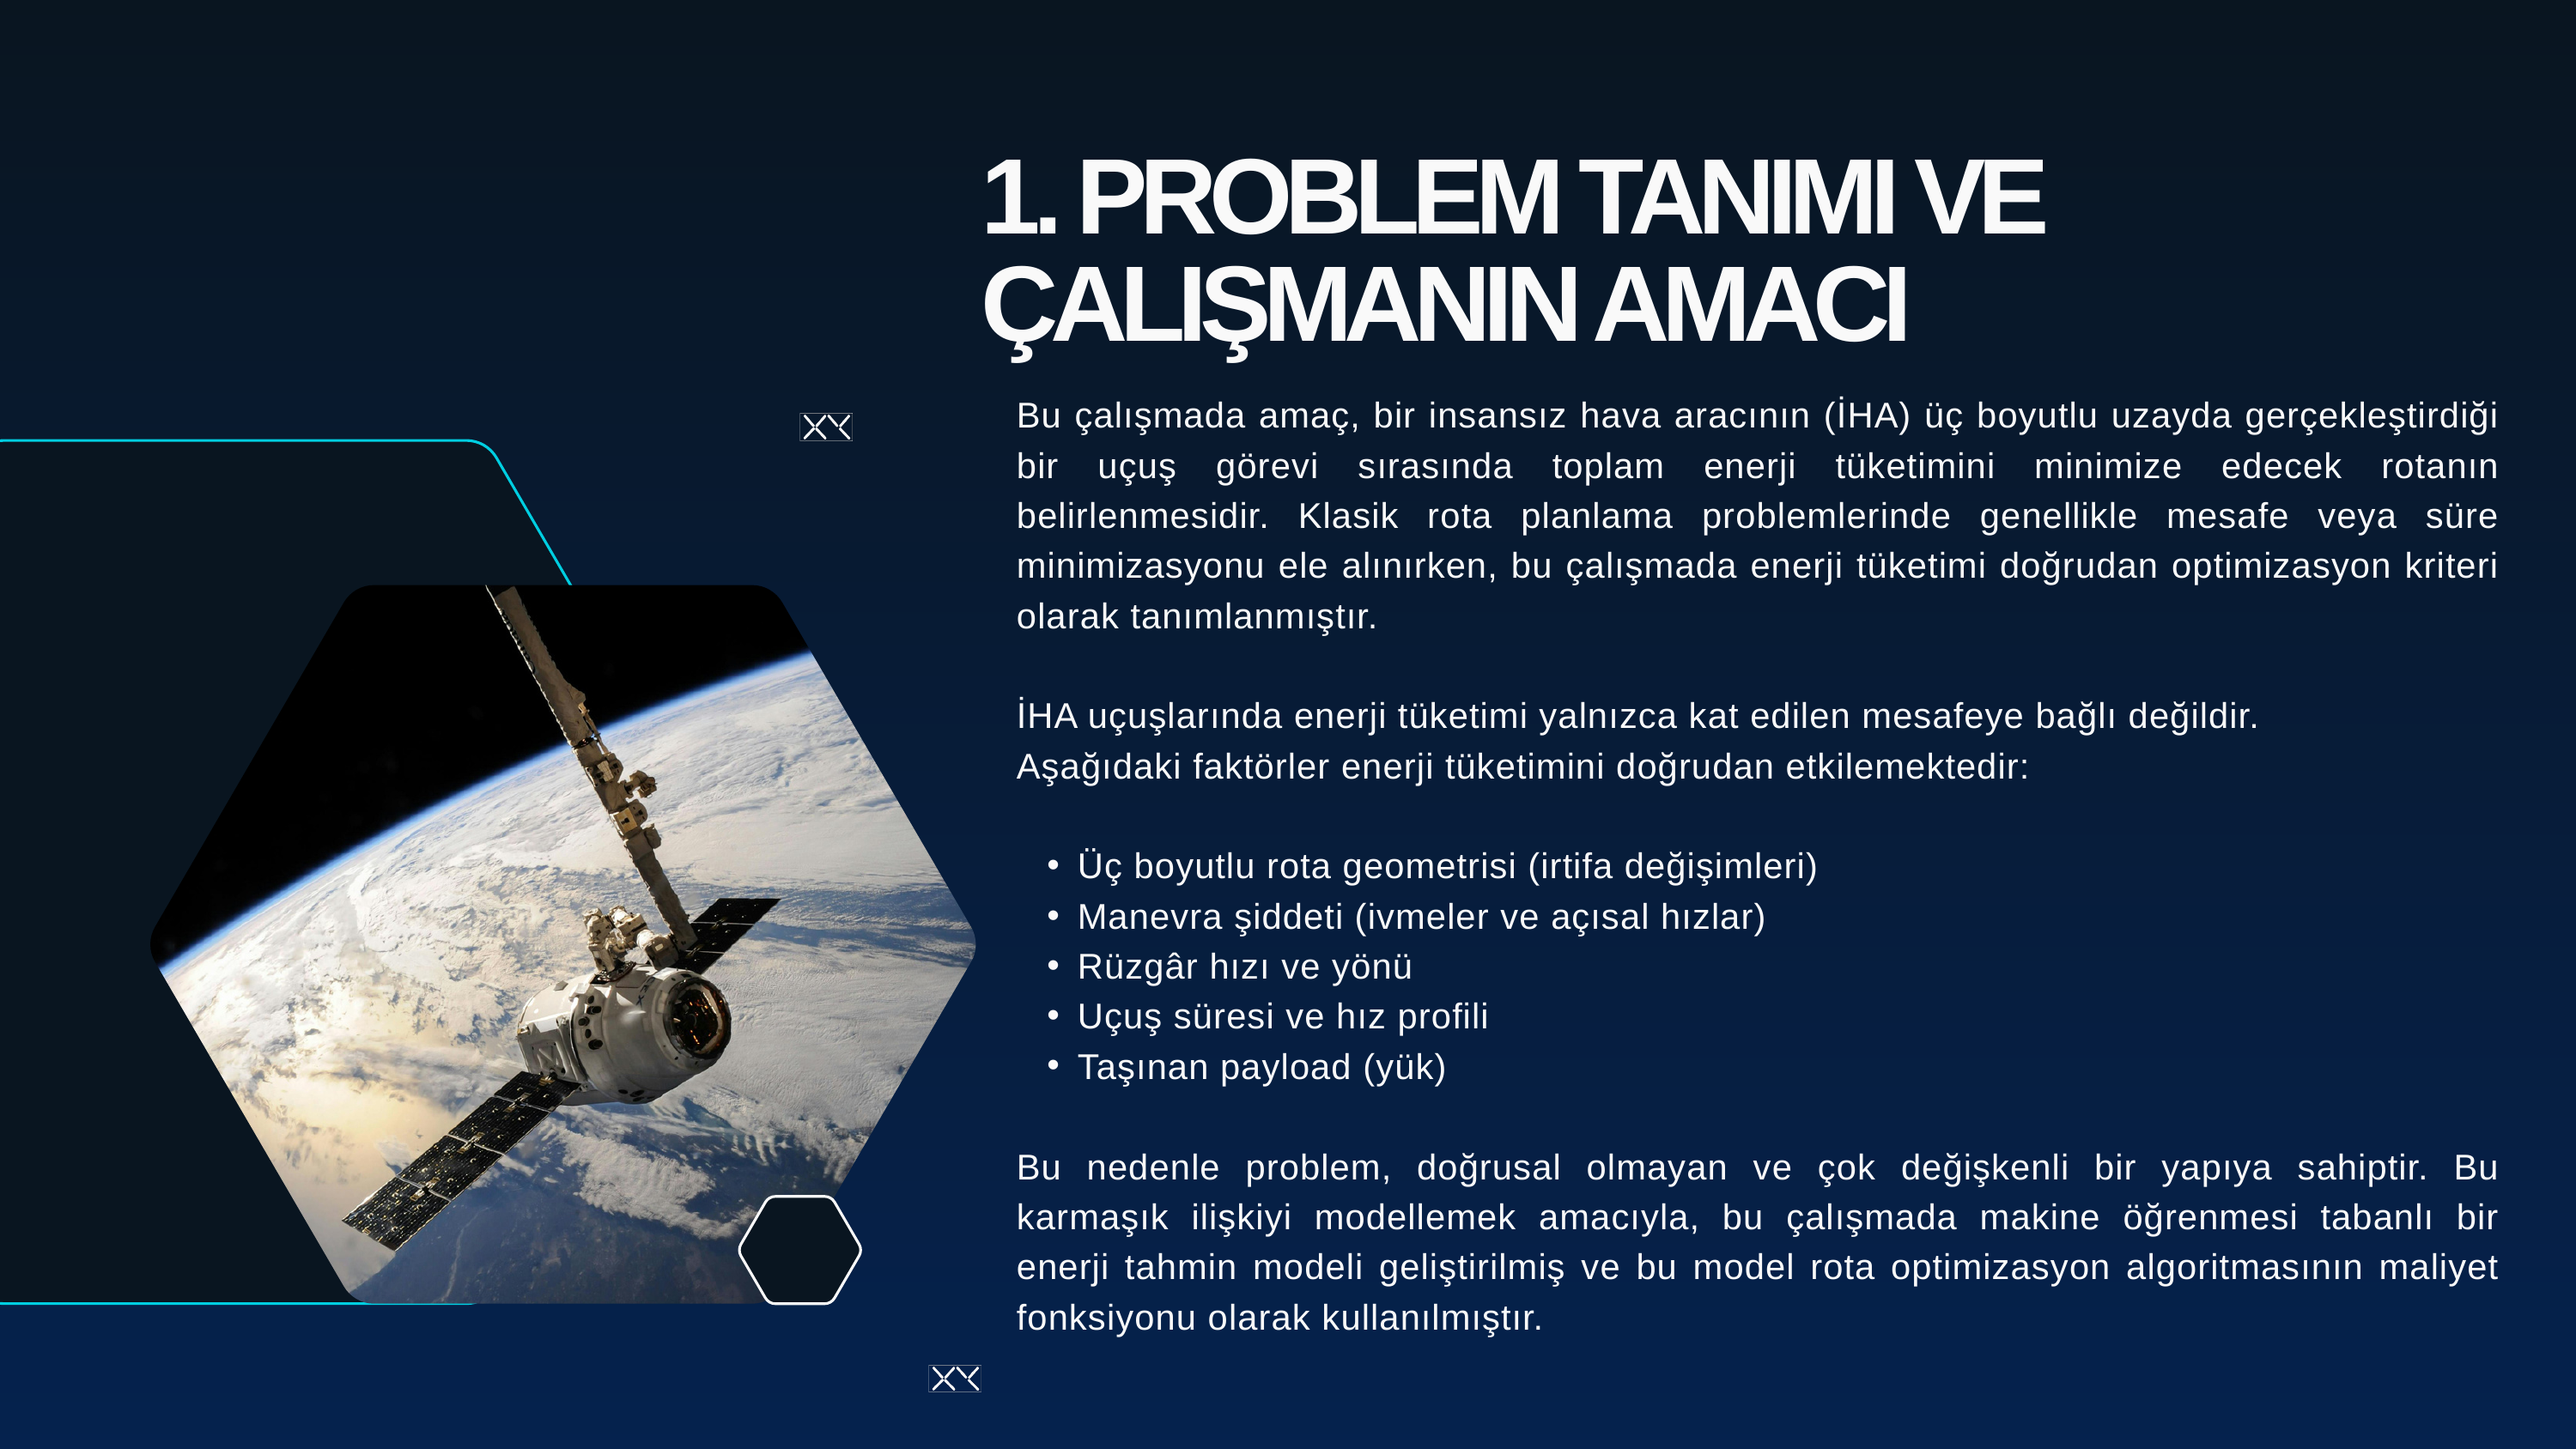

1. PROBLEM TANIMI VE ÇALIŞMANIN AMACI

Bu çalışmada amaç, bir insansız hava aracının (İHA) üç boyutlu uzayda gerçekleştirdiği bir uçuş görevi sırasında toplam enerji tüketimini minimize edecek rotanın belirlenmesidir. Klasik rota planlama problemlerinde genellikle mesafe veya süre minimizasyonu ele alınırken, bu çalışmada enerji tüketimi doğrudan optimizasyon kriteri olarak tanımlanmıştır.

İHA uçuşlarında enerji tüketimi yalnızca kat edilen mesafeye bağlı değildir.
Aşağıdaki faktörler enerji tüketimini doğrudan etkilemektedir:

Üç boyutlu rota geometrisi (irtifa değişimleri)
Manevra şiddeti (ivmeler ve açısal hızlar)
Rüzgâr hızı ve yönü
Uçuş süresi ve hız profili
Taşınan payload (yük)

Bu nedenle problem, doğrusal olmayan ve çok değişkenli bir yapıya sahiptir. Bu karmaşık ilişkiyi modellemek amacıyla, bu çalışmada makine öğrenmesi tabanlı bir enerji tahmin modeli geliştirilmiş ve bu model rota optimizasyon algoritmasının maliyet fonksiyonu olarak kullanılmıştır.